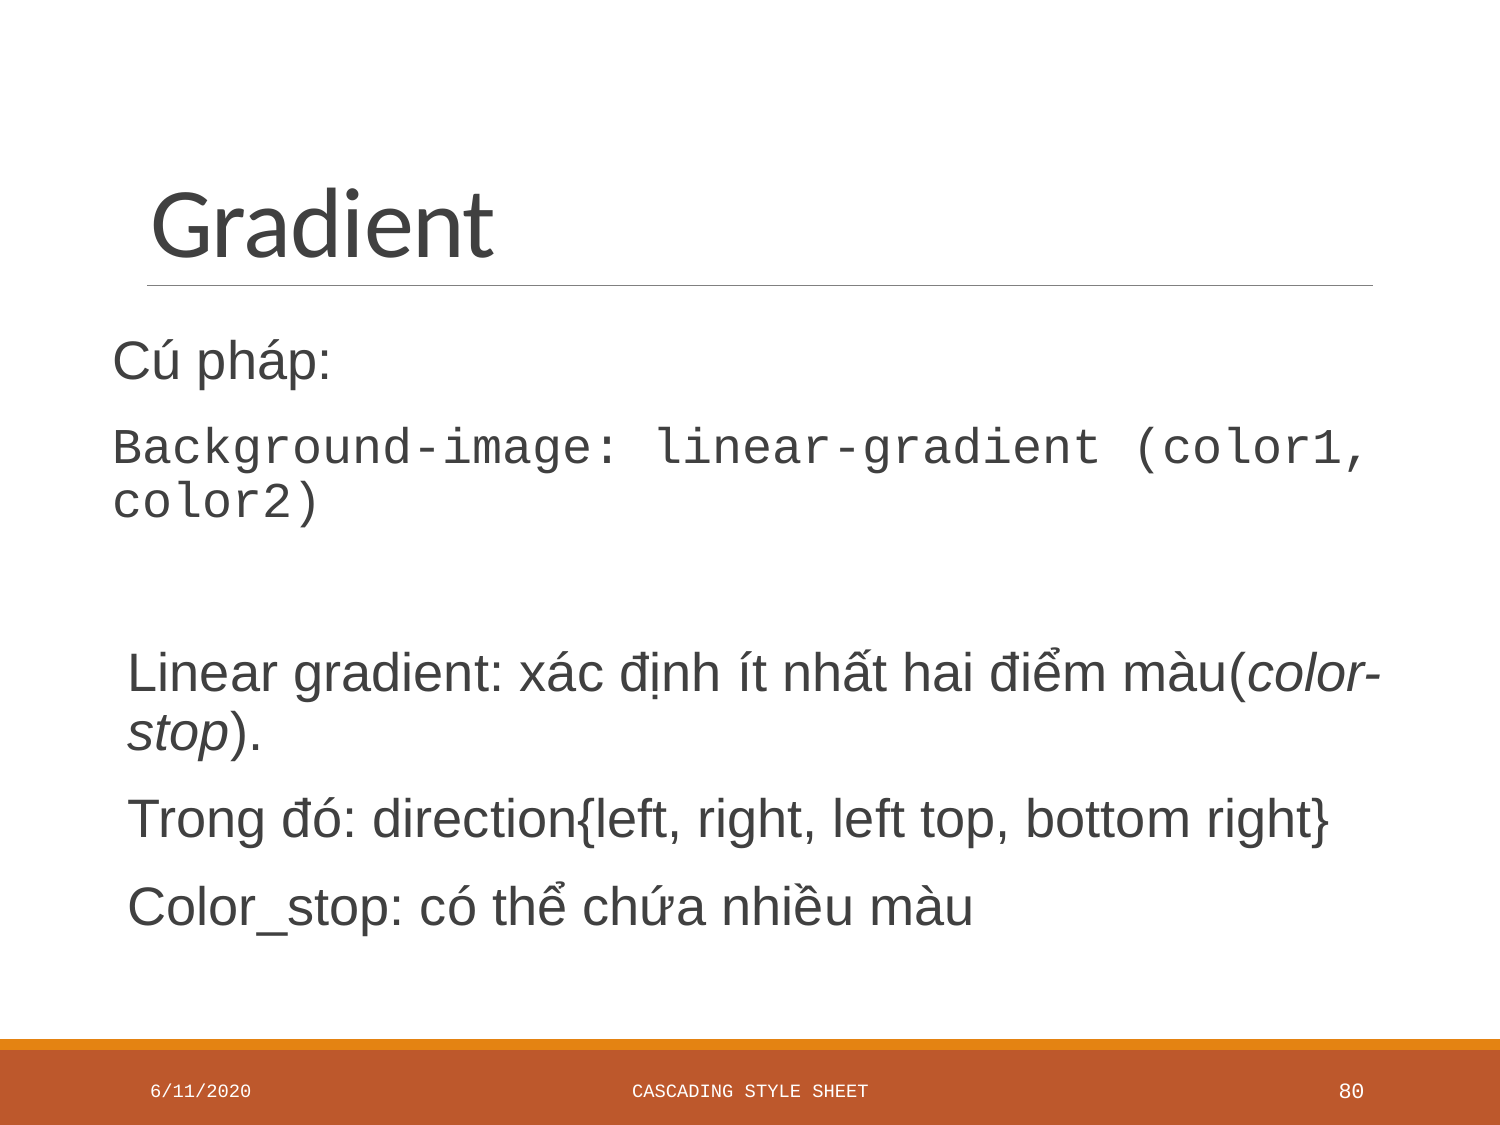

# Gradient
Cú pháp:
Background-image: linear-gradient (color1, color2)

Linear gradient: xác định ít nhất hai điểm màu(color-stop).
Trong đó: direction{left, right, left top, bottom right}
Color_stop: có thể chứa nhiều màu
6/11/2020
Cascading Style Sheet
80